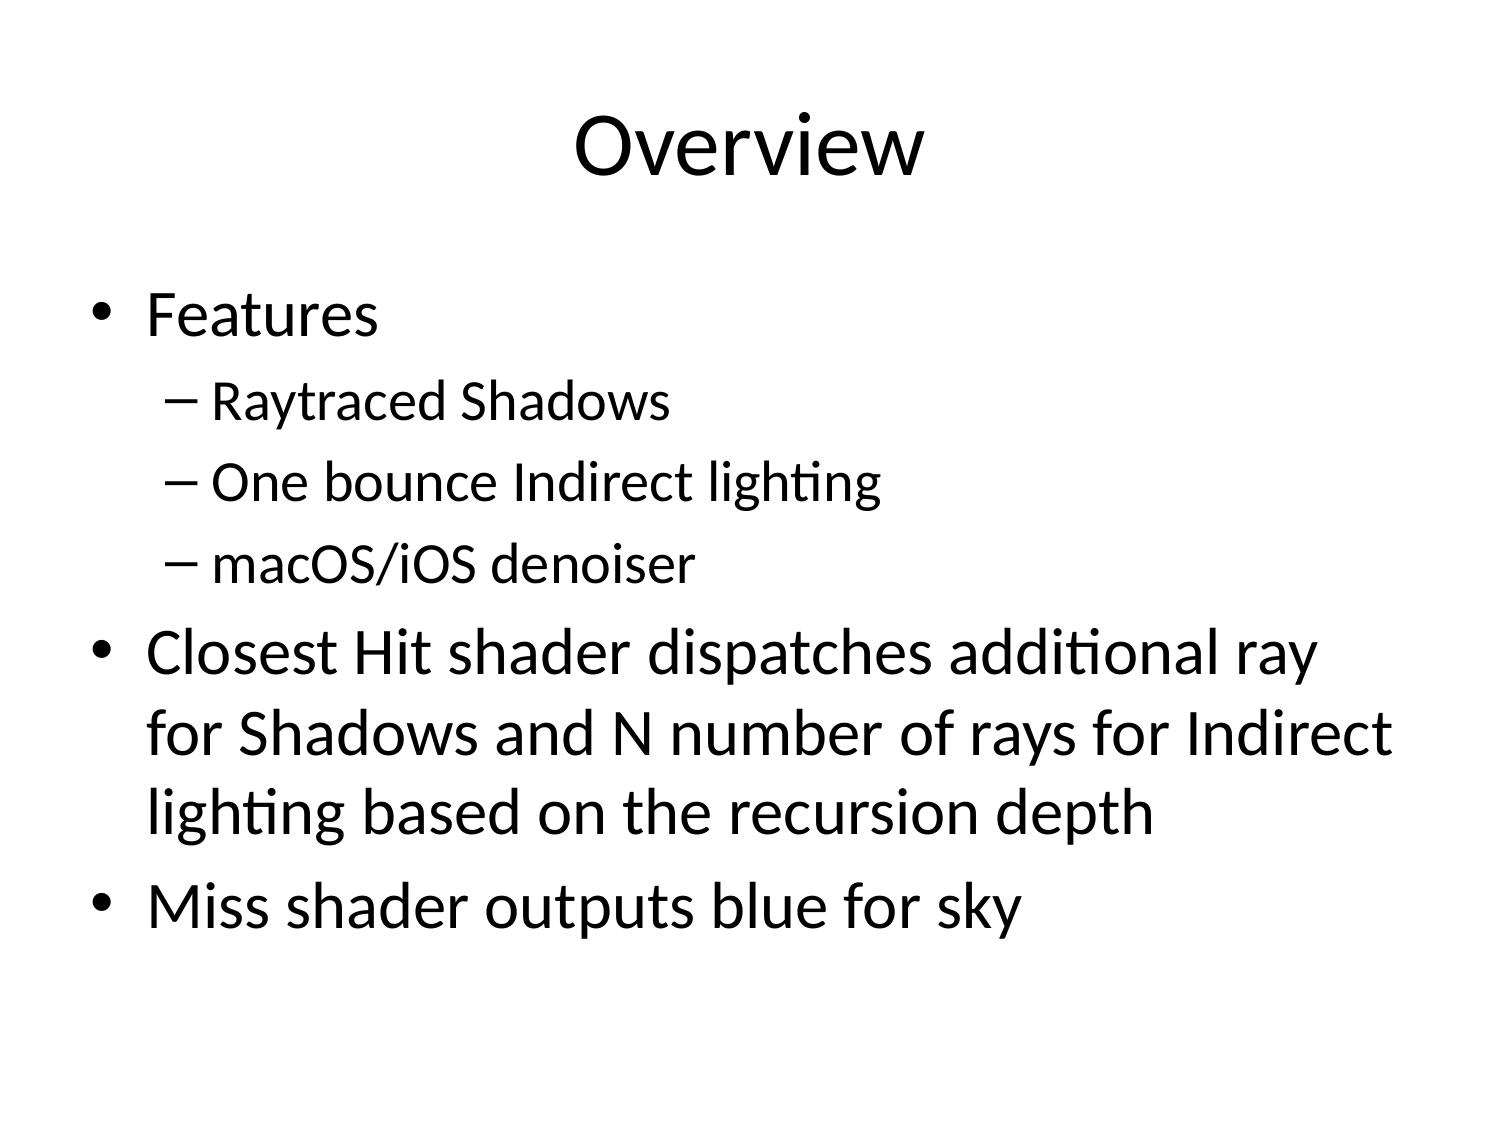

# Overview
Features
Raytraced Shadows
One bounce Indirect lighting
macOS/iOS denoiser
Closest Hit shader dispatches additional ray for Shadows and N number of rays for Indirect lighting based on the recursion depth
Miss shader outputs blue for sky